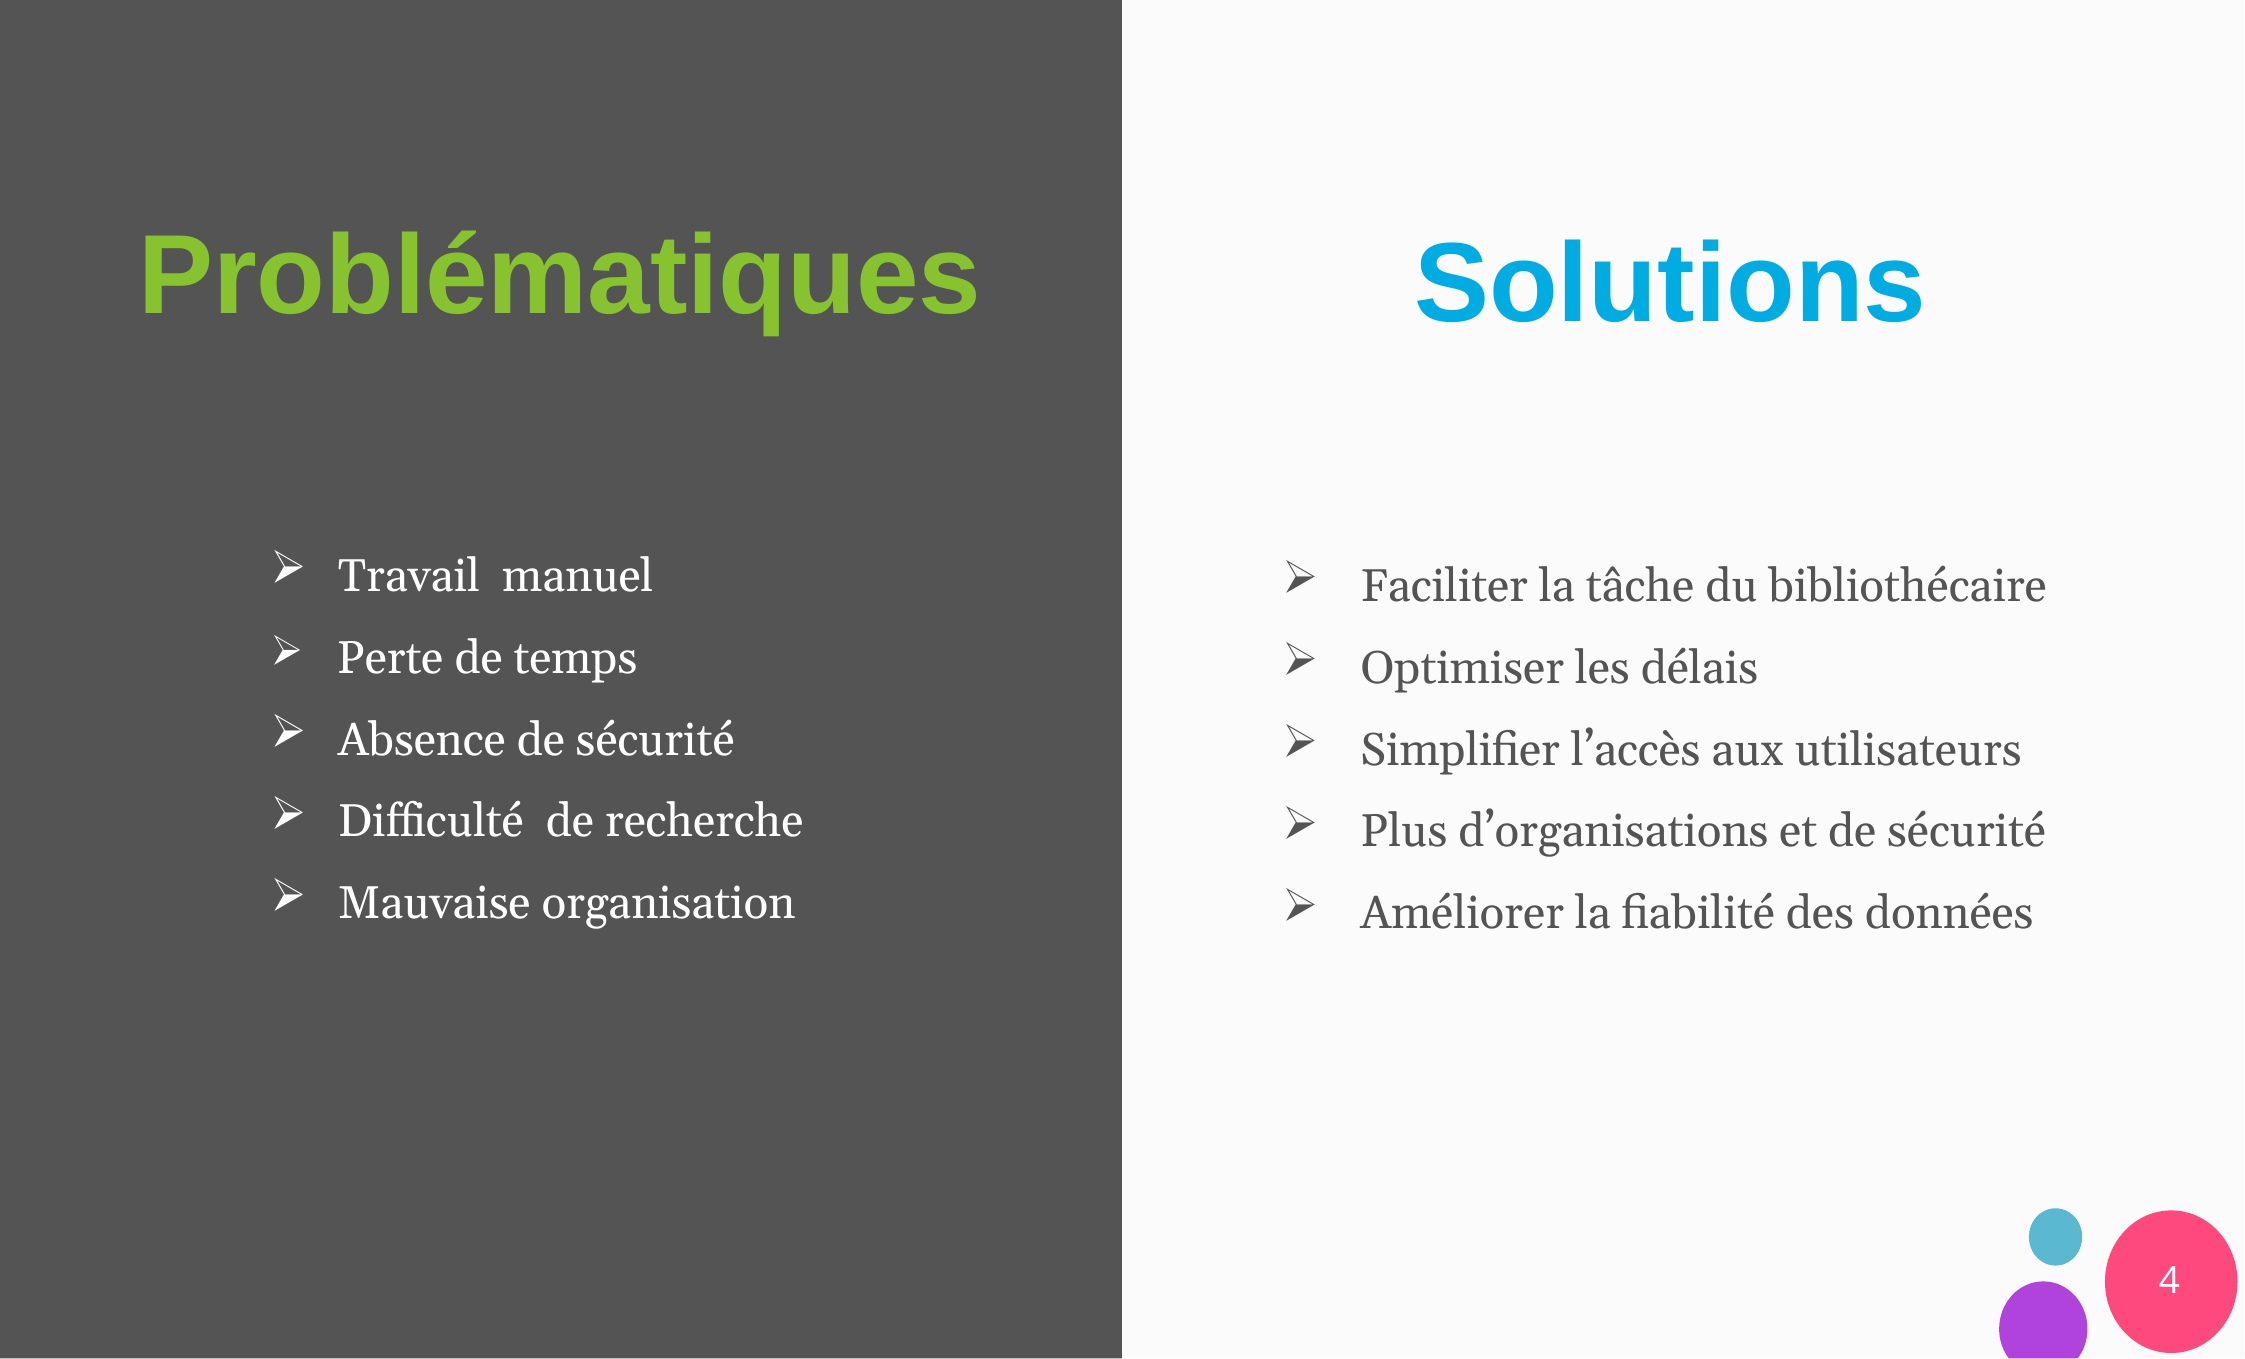

# Problématiques
Solutions

 Travail  manuel
 Perte de temps
 Absence de sécurité
 Difficulté  de recherche
 Mauvaise organisation

  Faciliter la tâche du bibliothécaire
  Optimiser les délais
  Simplifier l’accès aux utilisateurs
  Plus d’organisations et de sécurité
  Améliorer la fiabilité des données

4